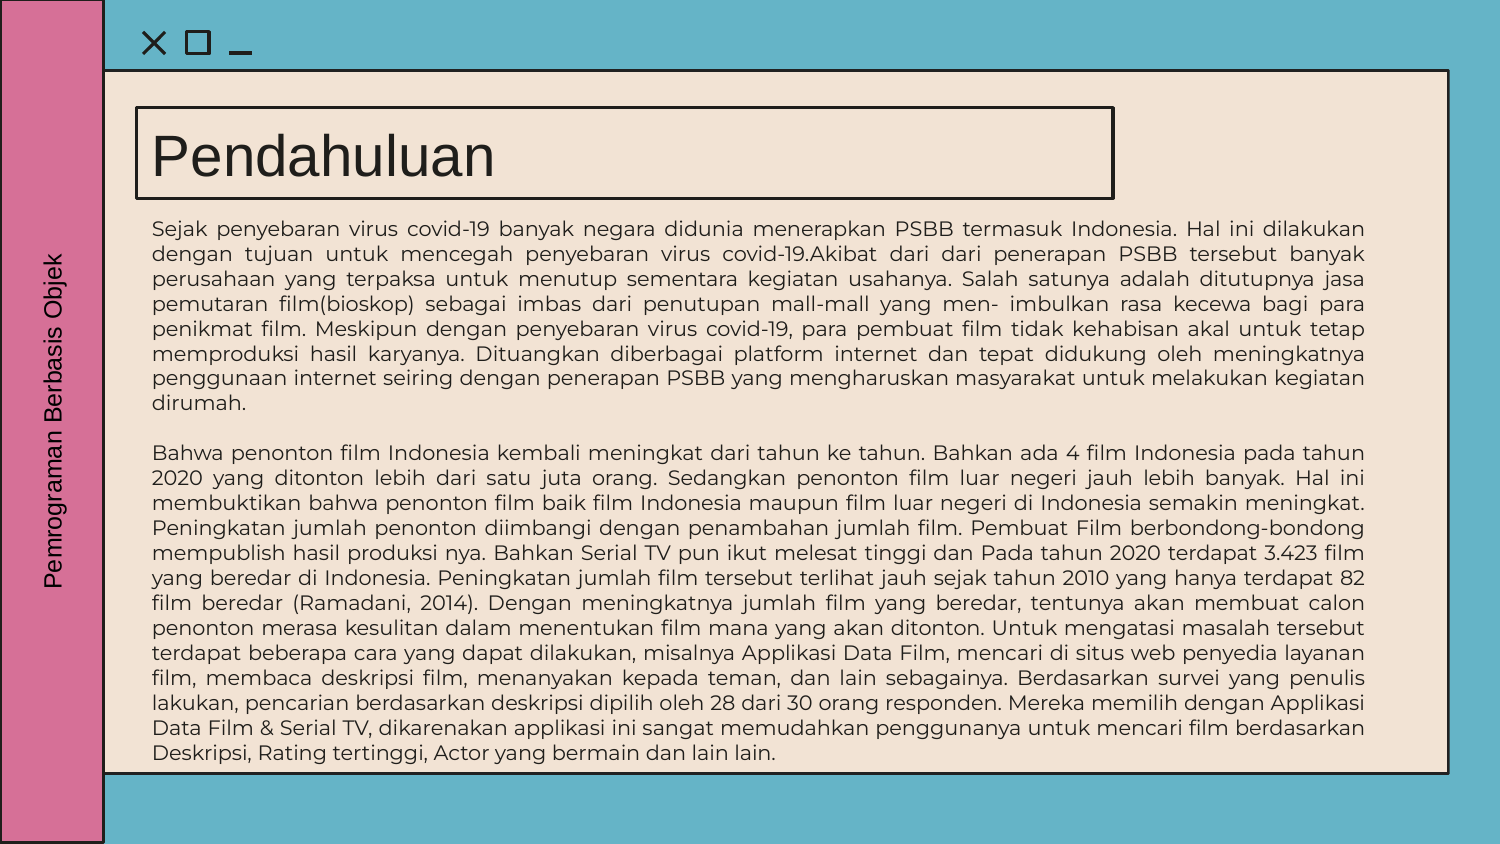

# Pendahuluan
Sejak penyebaran virus covid-19 banyak negara didunia menerapkan PSBB termasuk Indonesia. Hal ini dilakukan dengan tujuan untuk mencegah penyebaran virus covid-19.Akibat dari dari penerapan PSBB tersebut banyak perusahaan yang terpaksa untuk menutup sementara kegiatan usahanya. Salah satunya adalah ditutupnya jasa pemutaran film(bioskop) sebagai imbas dari penutupan mall-mall yang men- imbulkan rasa kecewa bagi para penikmat film. Meskipun dengan penyebaran virus covid-19, para pembuat film tidak kehabisan akal untuk tetap memproduksi hasil karyanya. Dituangkan diberbagai platform internet dan tepat didukung oleh meningkatnya penggunaan internet seiring dengan penerapan PSBB yang mengharuskan masyarakat untuk melakukan kegiatan dirumah.

Bahwa penonton film Indonesia kembali meningkat dari tahun ke tahun. Bahkan ada 4 film Indonesia pada tahun 2020 yang ditonton lebih dari satu juta orang. Sedangkan penonton film luar negeri jauh lebih banyak. Hal ini membuktikan bahwa penonton film baik film Indonesia maupun film luar negeri di Indonesia semakin meningkat. Peningkatan jumlah penonton diimbangi dengan penambahan jumlah film. Pembuat Film berbondong-bondong mempublish hasil produksi nya. Bahkan Serial TV pun ikut melesat tinggi dan Pada tahun 2020 terdapat 3.423 film yang beredar di Indonesia. Peningkatan jumlah film tersebut terlihat jauh sejak tahun 2010 yang hanya terdapat 82 film beredar (Ramadani, 2014). Dengan meningkatnya jumlah film yang beredar, tentunya akan membuat calon penonton merasa kesulitan dalam menentukan film mana yang akan ditonton. Untuk mengatasi masalah tersebut terdapat beberapa cara yang dapat dilakukan, misalnya Applikasi Data Film, mencari di situs web penyedia layanan film, membaca deskripsi film, menanyakan kepada teman, dan lain sebagainya. Berdasarkan survei yang penulis lakukan, pencarian berdasarkan deskripsi dipilih oleh 28 dari 30 orang responden. Mereka memilih dengan Applikasi Data Film & Serial TV, dikarenakan applikasi ini sangat memudahkan penggunanya untuk mencari film berdasarkan Deskripsi, Rating tertinggi, Actor yang bermain dan lain lain.

Pemrograman Berbasis Objek